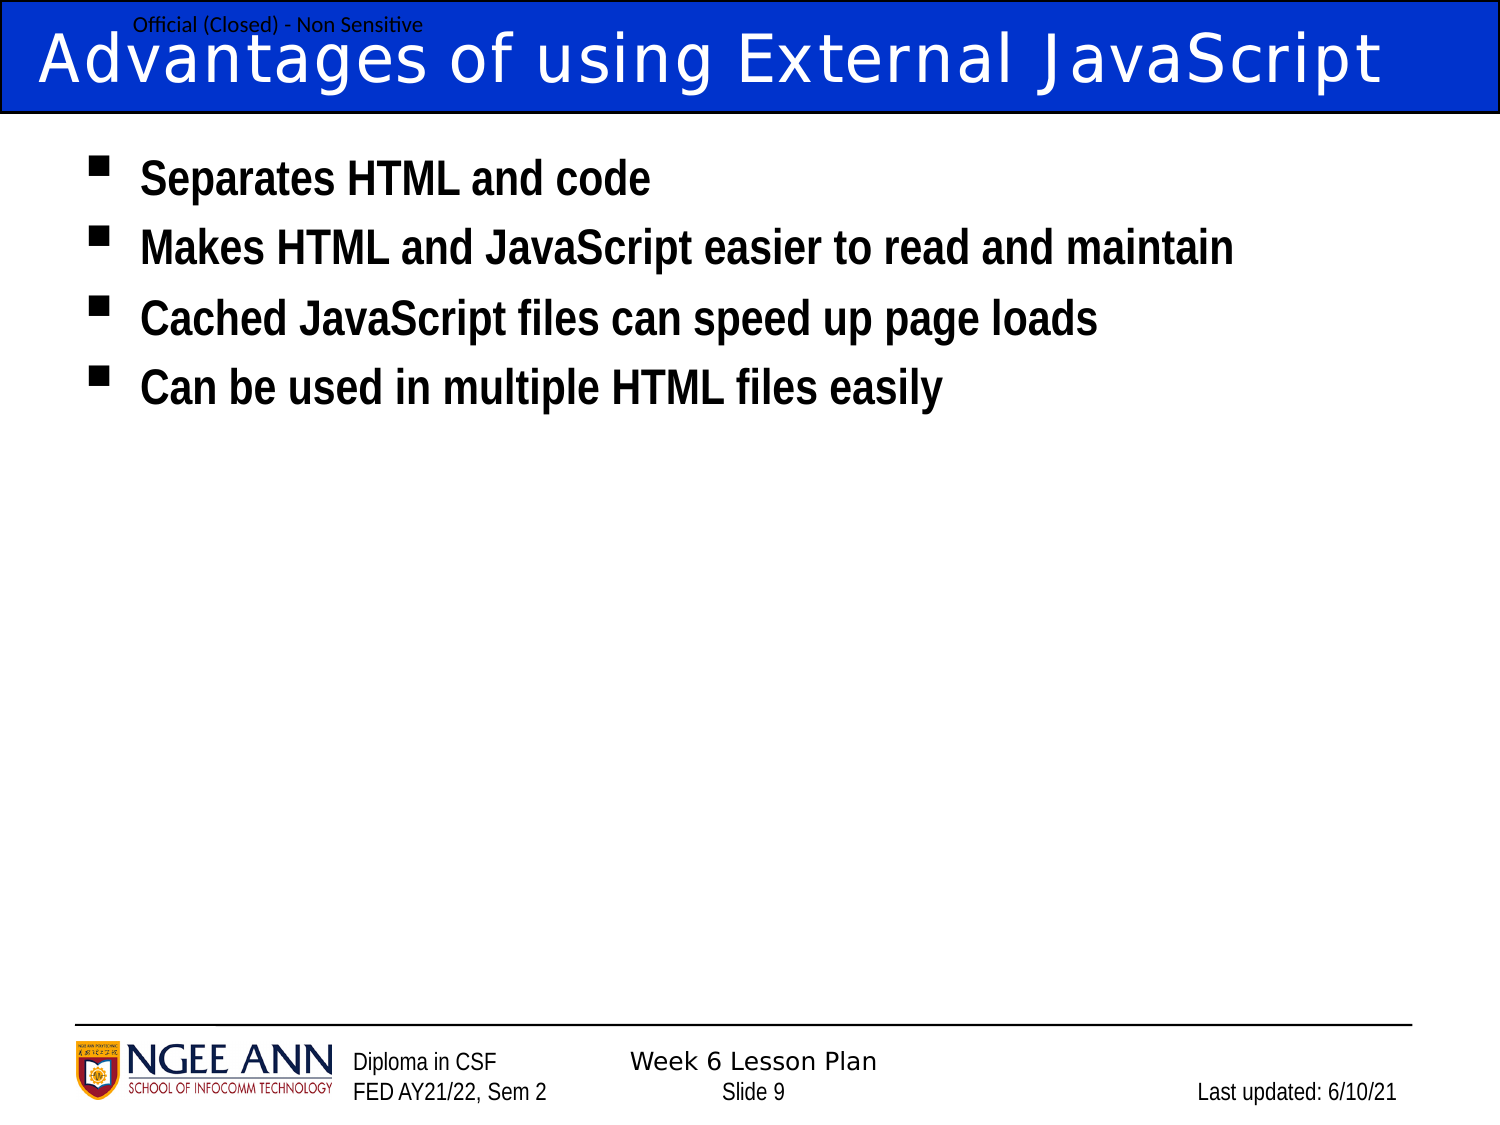

# Advantages of using External JavaScript
Separates HTML and code
Makes HTML and JavaScript easier to read and maintain
Cached JavaScript files can speed up page loads
Can be used in multiple HTML files easily